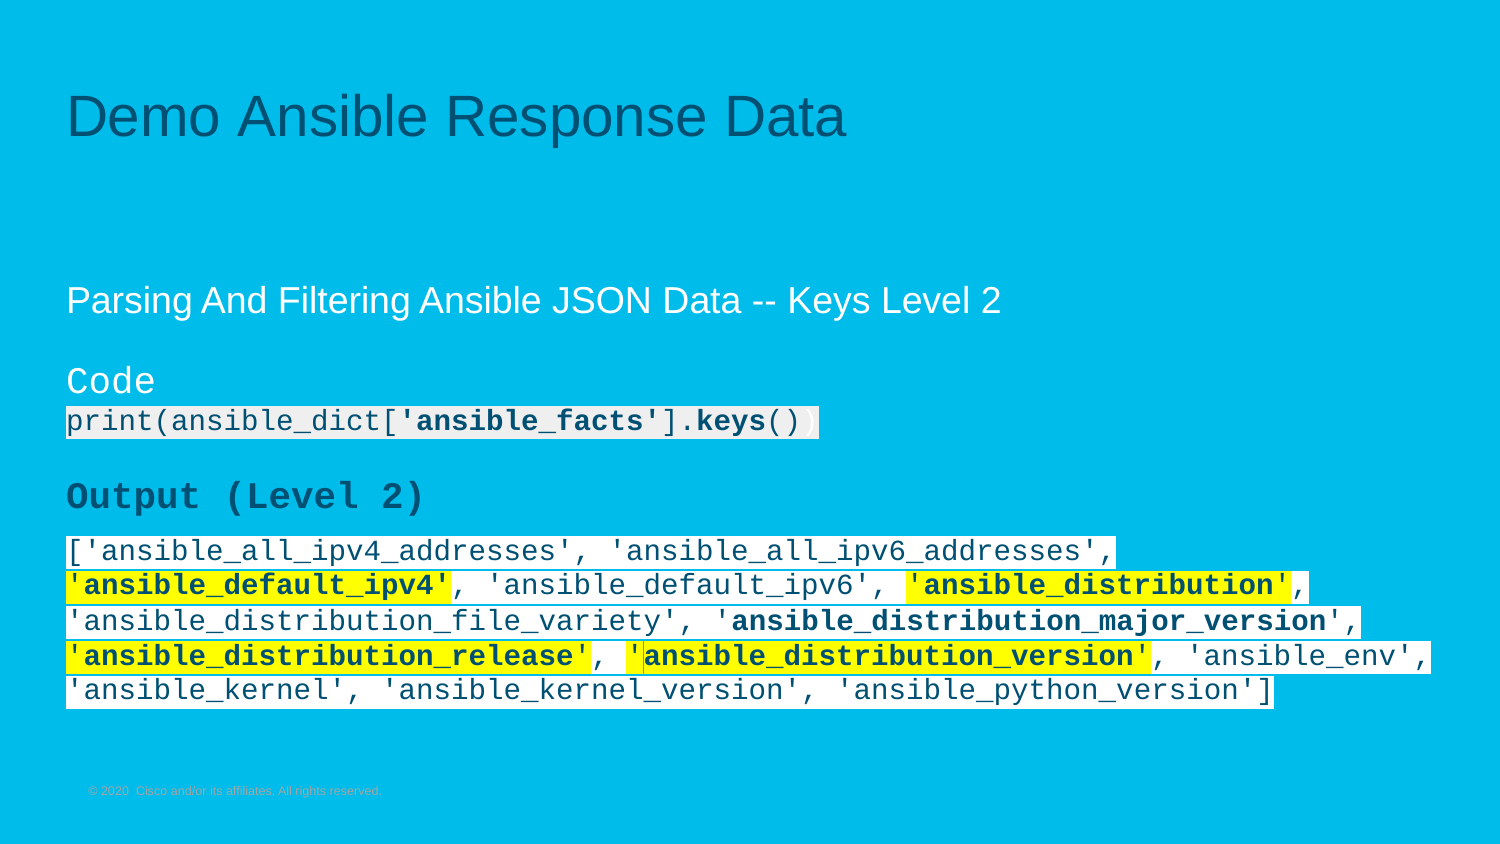

# Demo Ansible Response Data
Parsing And Filtering Ansible JSON Data -- Keys Level 2

Code
print(ansible_dict['ansible_facts'].keys())

Output (Level 2)
['ansible_all_ipv4_addresses', 'ansible_all_ipv6_addresses', 'ansible_default_ipv4', 'ansible_default_ipv6', 'ansible_distribution', 'ansible_distribution_file_variety', 'ansible_distribution_major_version', 'ansible_distribution_release', 'ansible_distribution_version', 'ansible_env', 'ansible_kernel', 'ansible_kernel_version', 'ansible_python_version']